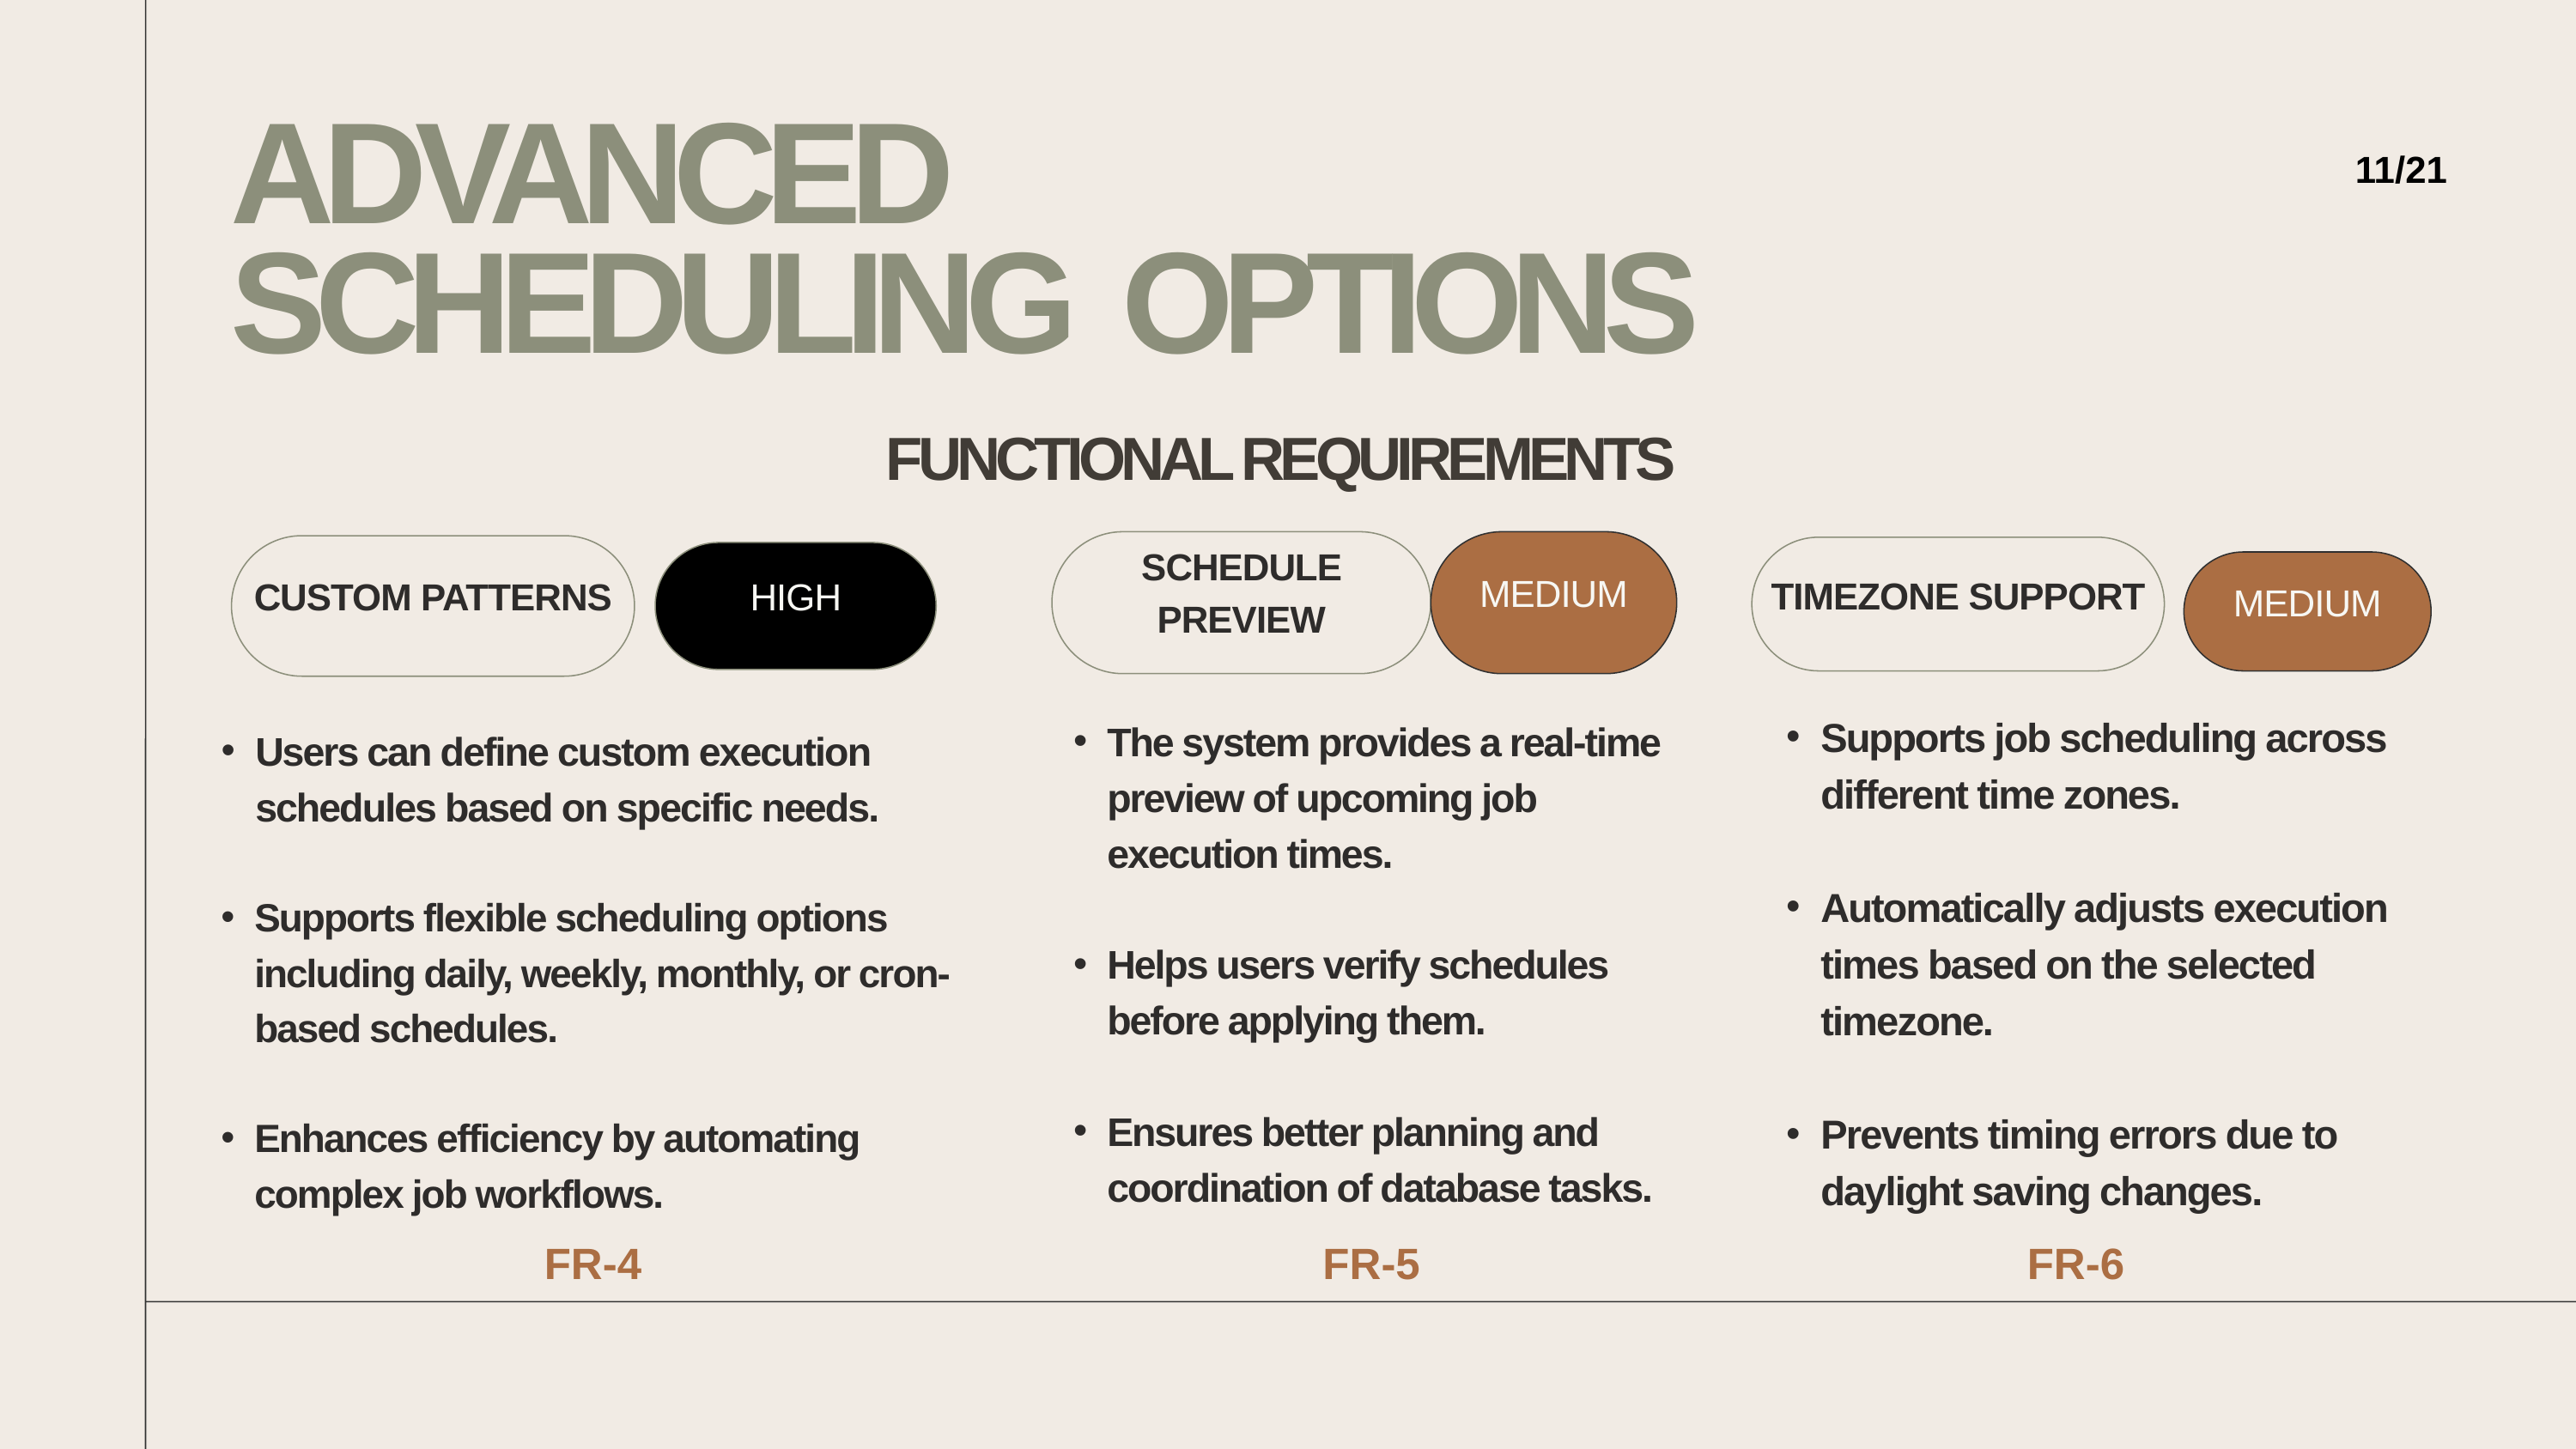

ADVANCED
SCHEDULING  OPTIONS
11/21
FUNCTIONAL REQUIREMENTS

SCHEDULE PREVIEW

MEDIUM
The system provides a real-time preview of upcoming job execution times.

Helps users verify schedules before applying them.

Ensures better planning and coordination of database tasks.

CUSTOM PATTERNS

HIGH
Users can define custom execution schedules based on specific needs.

Supports flexible scheduling options including daily, weekly, monthly, or cron-based schedules.

Enhances efficiency by automating complex job workflows.

TIMEZONE SUPPORT

MEDIUM
Supports job scheduling across different time zones.

Automatically adjusts execution times based on the selected timezone.

Prevents timing errors due to daylight saving changes.

FR-4
FR-5
FR-6